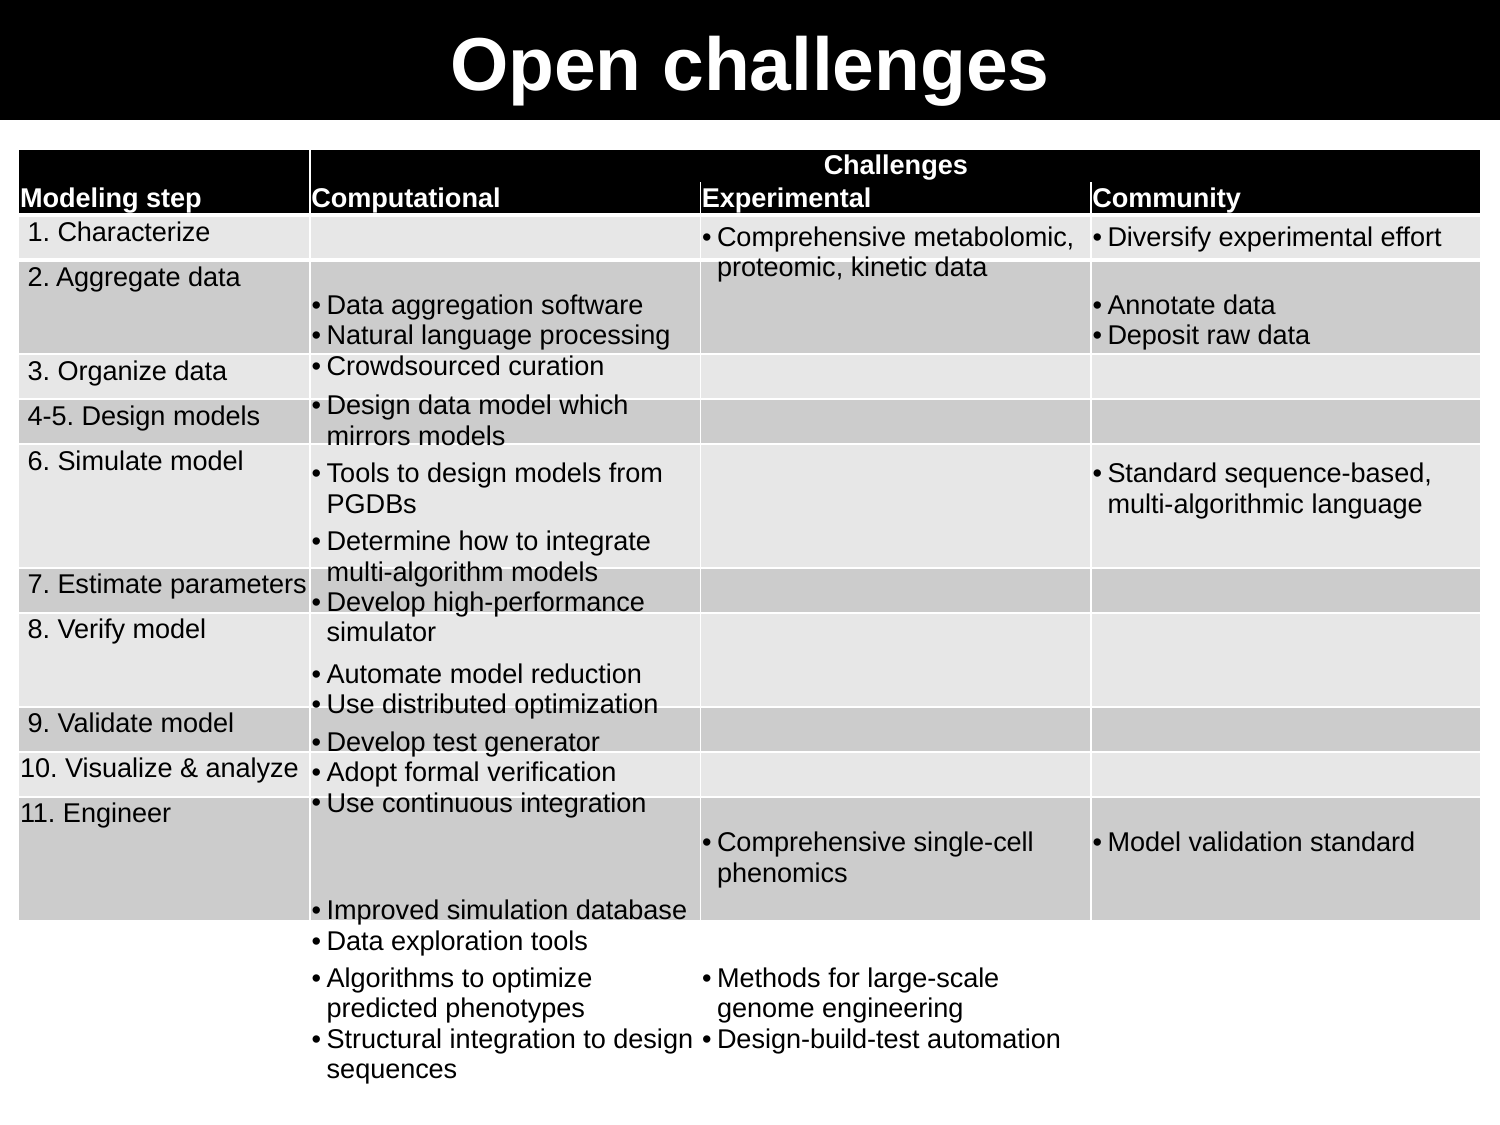

# Open challenges
|  | Challenges |  |  |
| --- | --- | --- | --- |
| Modeling step | Computational | Experimental | Community |
| 1. Characterize |  |  |  |
| 2. Aggregate data |  |  |  |
| 3. Organize data |  |  |  |
| 4-5. Design models |  |  |  |
| 6. Simulate model |  |  |  |
| 7. Estimate parameters |  |  |  |
| 8. Verify model |  |  |  |
| 9. Validate model |  |  |  |
| 10. Visualize & analyze |  |  |  |
| 11. Engineer |  |  |  |
|  | Comprehensive metabolomic, proteomic, kinetic data | Diversify experimental effort |
| --- | --- | --- |
| Data aggregation software Natural language processing Crowdsourced curation |  | Annotate data Deposit raw data |
| --- | --- | --- |
| Design data model which mirrors models |  |  |
| --- | --- | --- |
| Tools to design models from PGDBs |  | Standard sequence-based, multi-algorithmic language |
| --- | --- | --- |
| Determine how to integrate multi-algorithm models Develop high-performance simulator |  |  |
| --- | --- | --- |
| Automate model reduction Use distributed optimization |  |  |
| --- | --- | --- |
| Develop test generator Adopt formal verification Use continuous integration |  |  |
| --- | --- | --- |
|  | Comprehensive single-cell phenomics | Model validation standard |
| --- | --- | --- |
| Improved simulation database Data exploration tools |  |  |
| --- | --- | --- |
| Algorithms to optimize predicted phenotypes Structural integration to design sequences | Methods for large-scale genome engineering Design-build-test automation |  |
| --- | --- | --- |